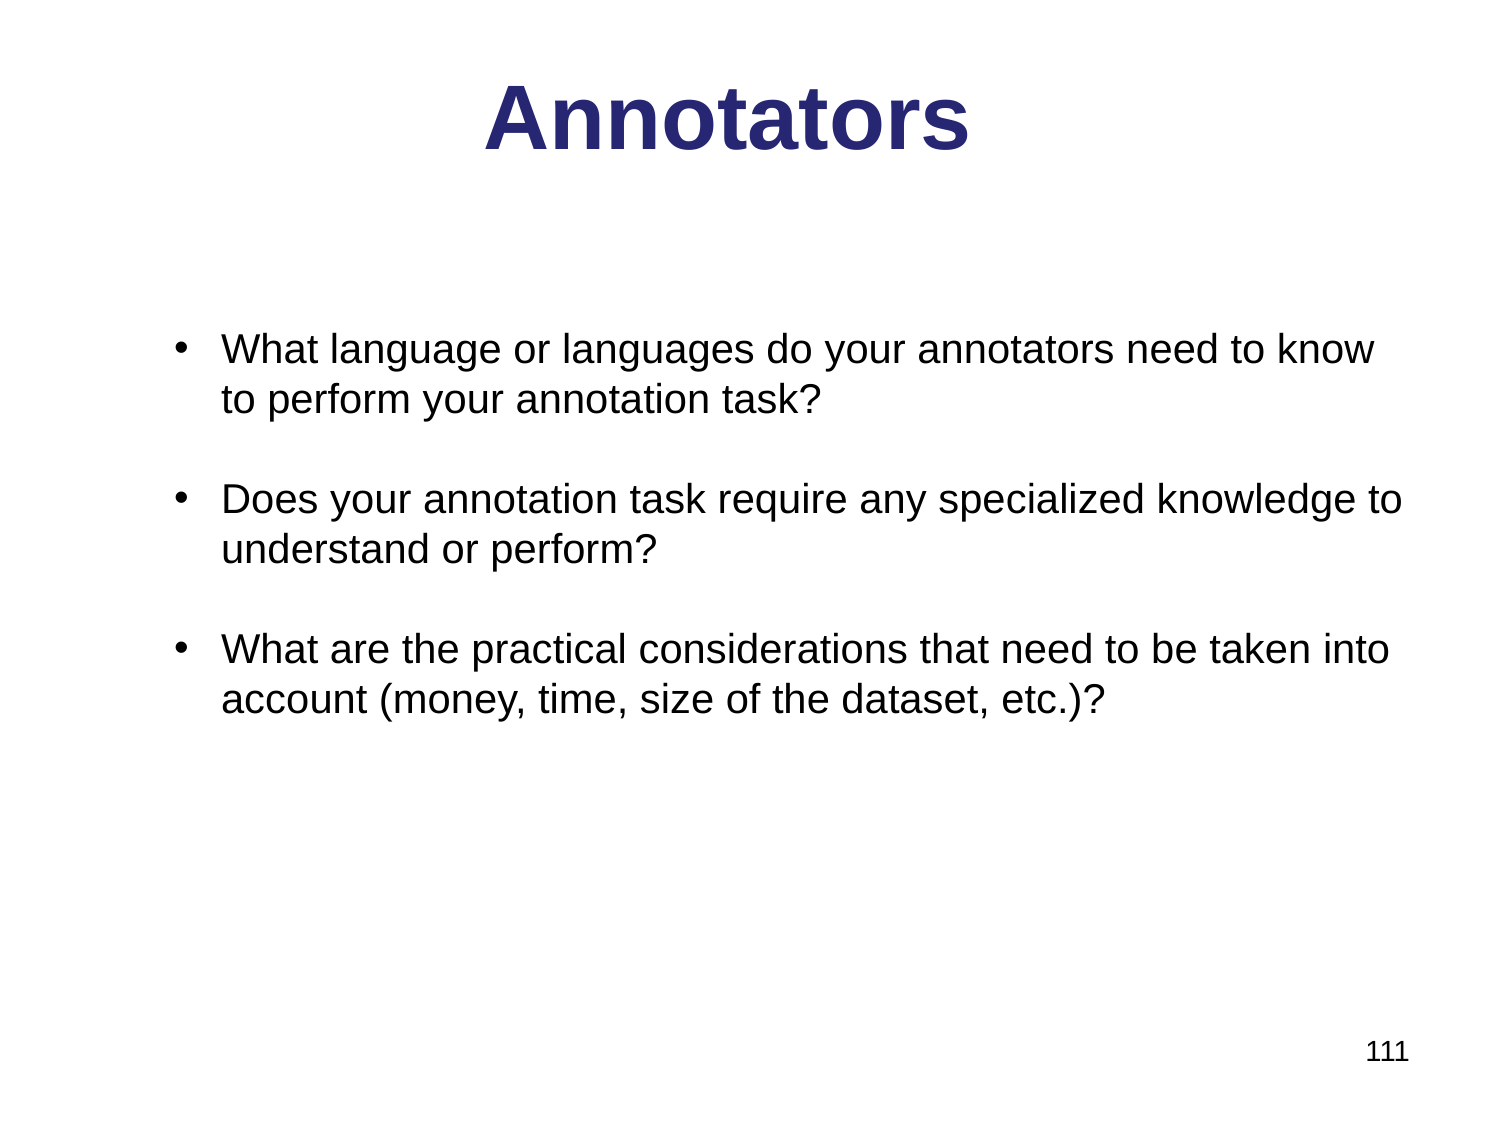

# Annotators

What language or languages do your annotators need to know to perform your annotation task?

Does your annotation task require any specialized knowledge to understand or perform?

What are the practical considerations that need to be taken into account (money, time, size of the dataset, etc.)?

111